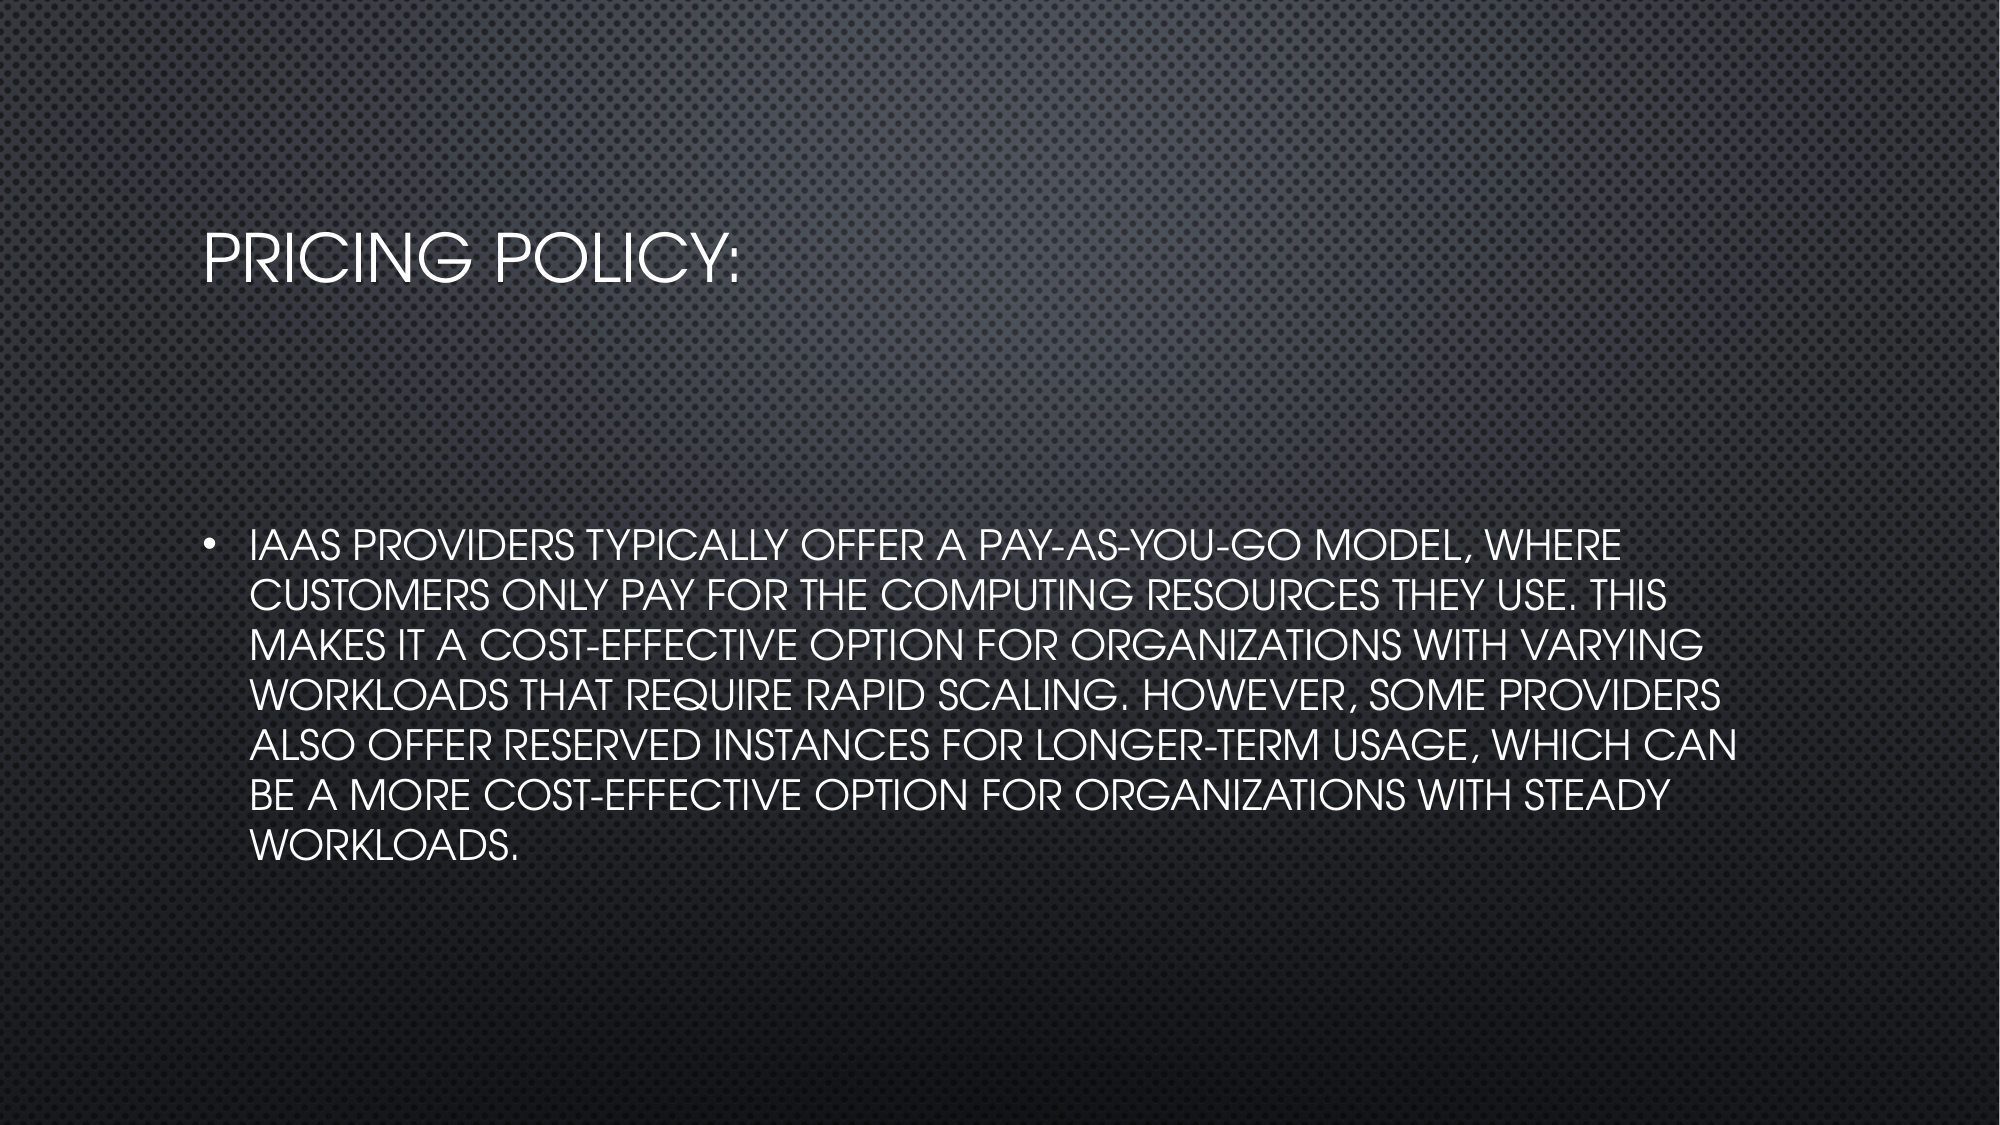

# Pricing policy:
IaaS providers typically offer a pay-as-you-go model, where customers only pay for the computing resources they use. This makes it a cost-effective option for organizations with varying workloads that require rapid scaling. However, some providers also offer reserved instances for longer-term usage, which can be a more cost-effective option for organizations with steady workloads.